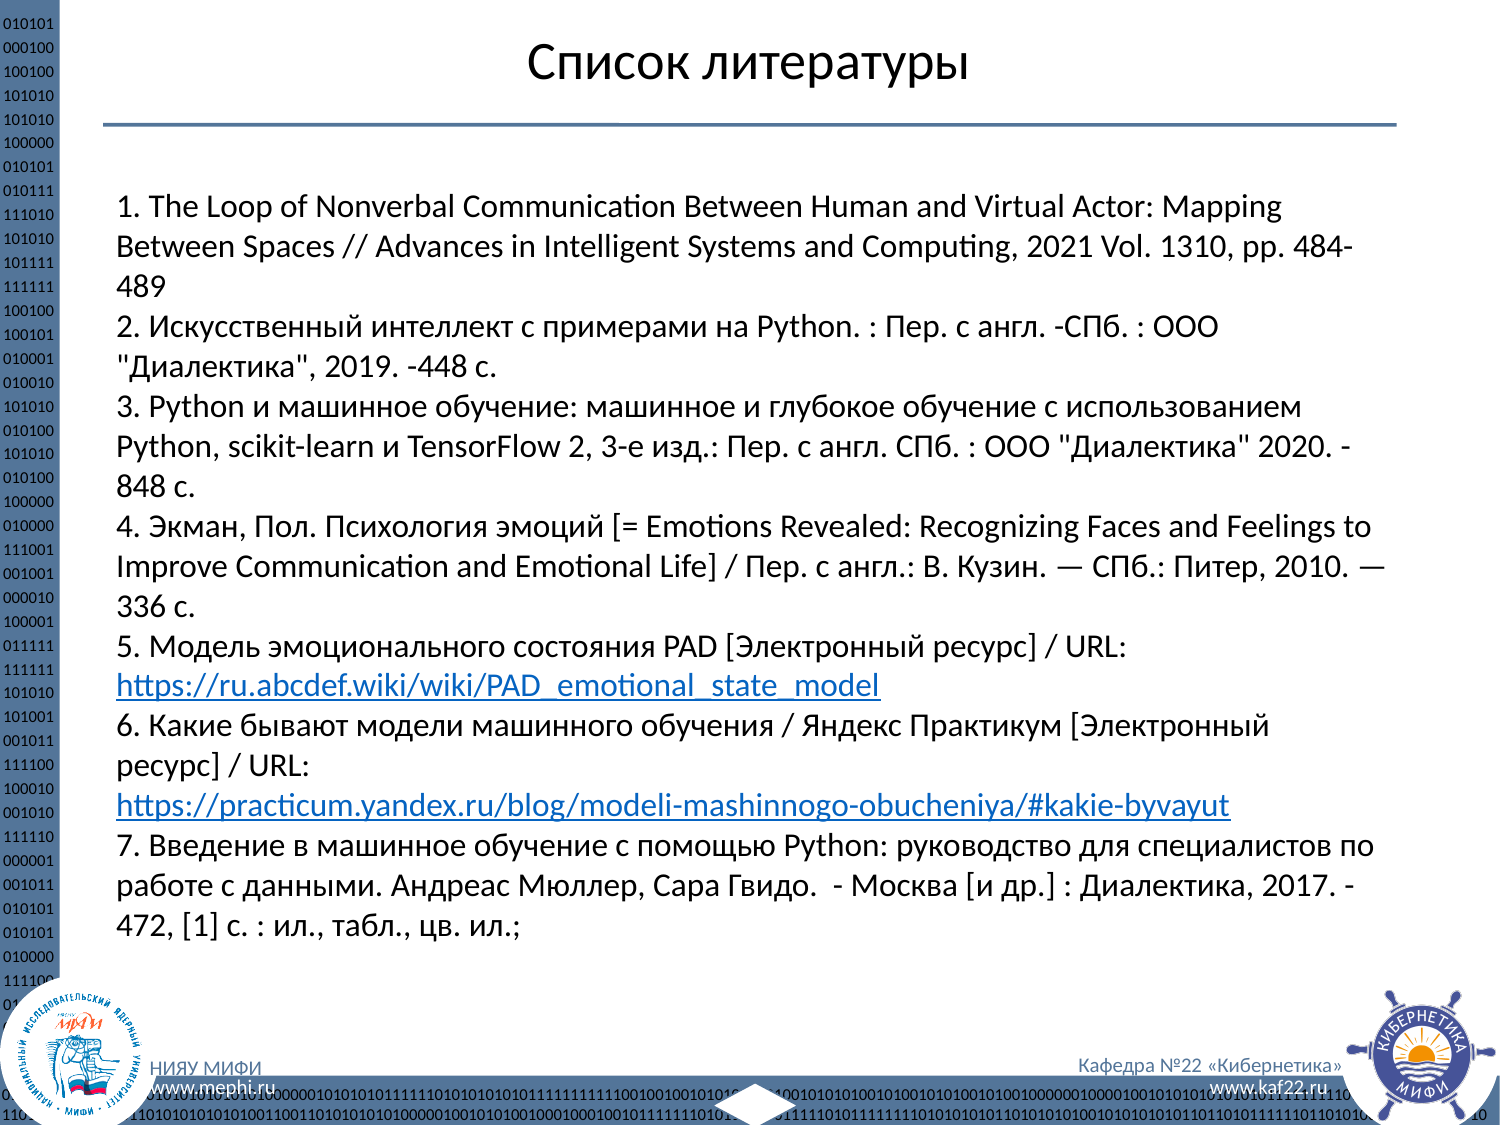

Список литературы

1. The Loop of Nonverbal Communication Between Human and Virtual Actor: Mapping Between Spaces // Advances in Intelligent Systems and Computing, 2021 Vol. 1310, pp. 484-489
2. Искусственный интеллект с примерами на Python. : Пер. с англ. -СПб. : ООО "Диалектика", 2019. -448 с.
3. Python и машинное обучение: машинное и глубокое обучение с использованием Python, scikit-learn и TensorFlow 2, 3-е изд.: Пер. с англ. СПб. : ООО "Диалектика" 2020. - 848 с.
4. Экман, Пол. Психология эмоций [= Emotions Revealed: Recognizing Faces and Feelings to Improve Communication and Emotional Life] / Пер. с англ.: В. Кузин. — СПб.: Питер, 2010. — 336 с.
5. Модель эмоционального состояния PAD [Электронный ресурс] / URL: https://ru.abcdef.wiki/wiki/PAD_emotional_state_model
6. Какие бывают модели машинного обучения / Яндекс Практикум [Электронный ресурс] / URL: https://practicum.yandex.ru/blog/modeli-mashinnogo-obucheniya/#kakie-byvayut
7. Введение в машинное обучение с помощью Python: руководство для специалистов по работе с данными. Андреас Мюллер, Сара Гвидо.  - Москва [и др.] : Диалектика, 2017. - 472, [1] с. : ил., табл., цв. ил.;

29